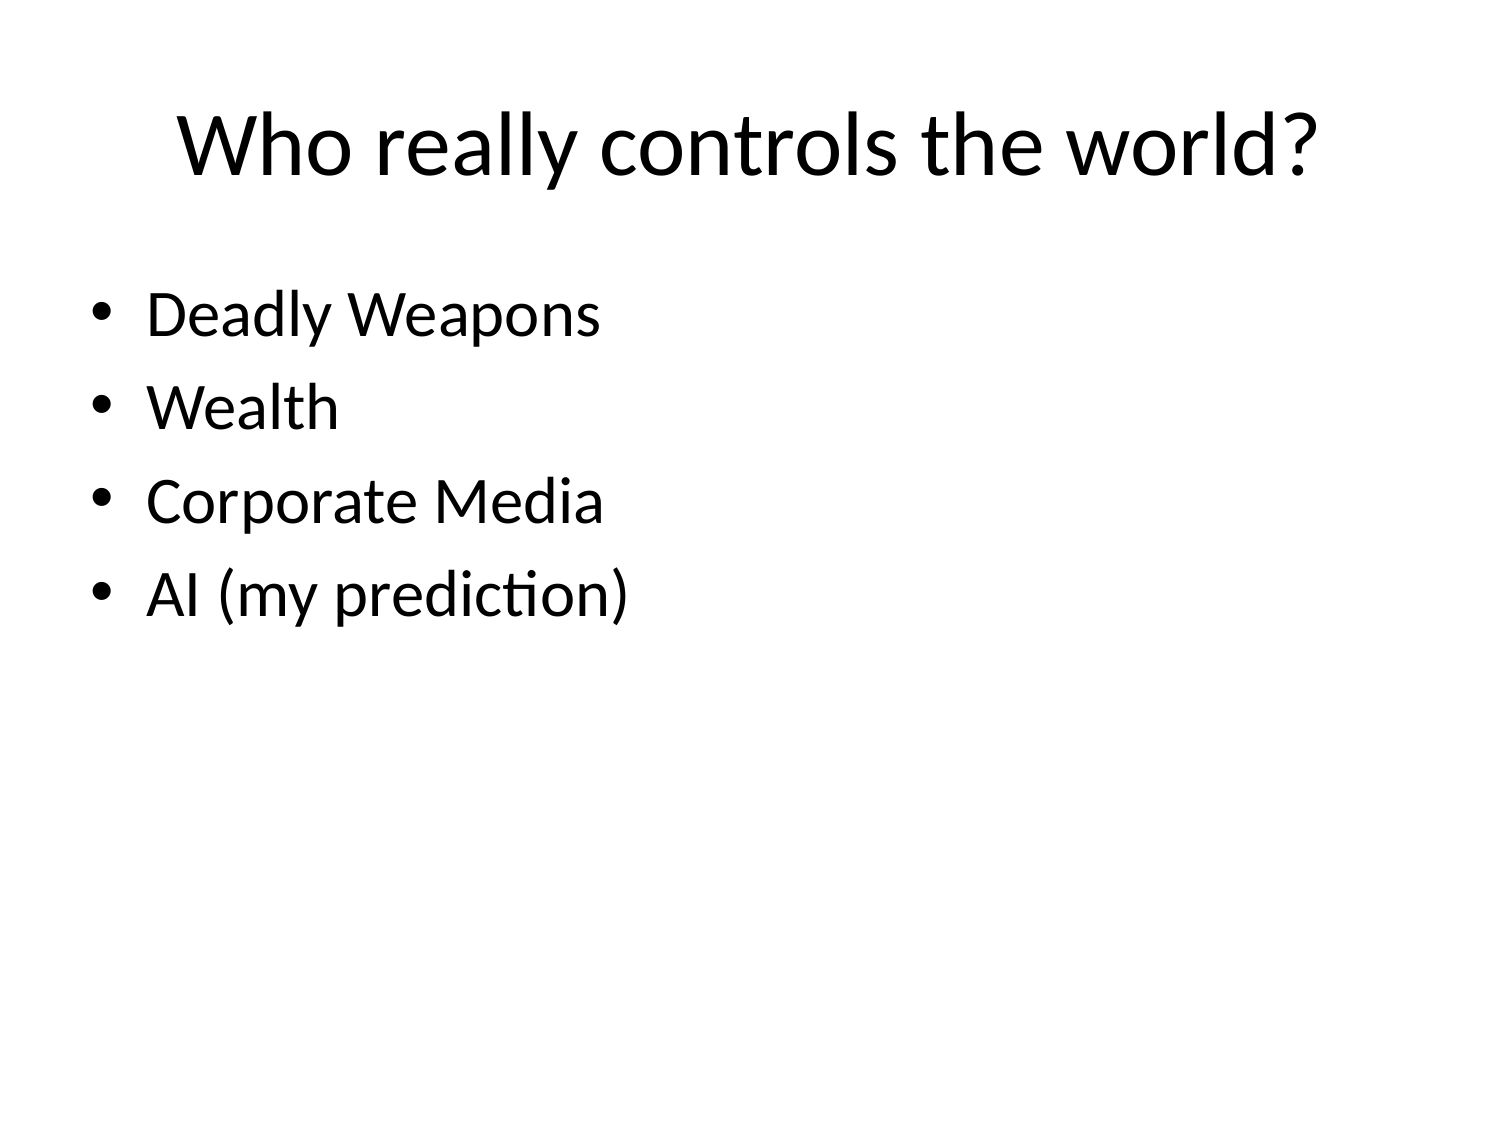

# Who really controls the world?
Deadly Weapons
Wealth
Corporate Media
AI (my prediction)